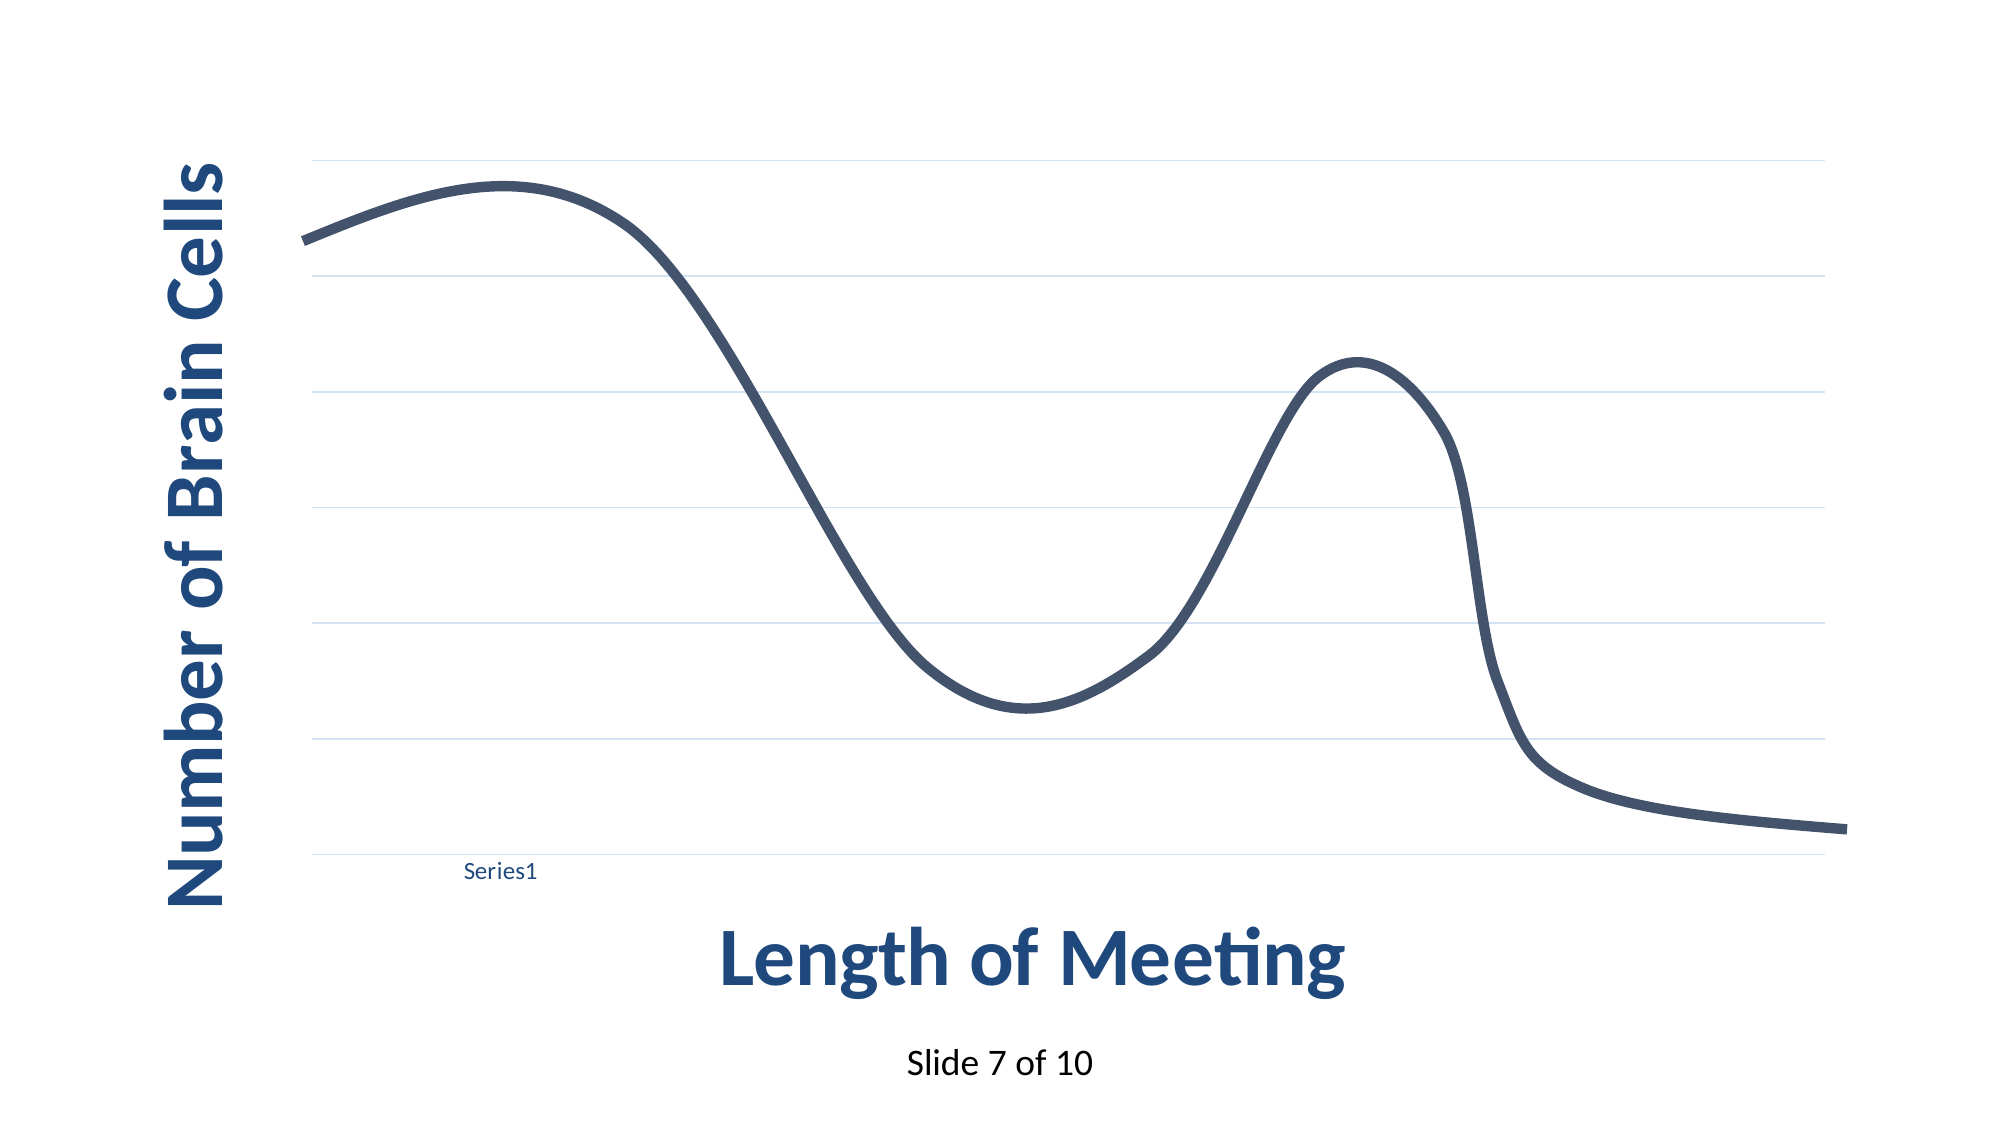

### Chart

| Category |  |
|---|---|
|  | None |
|  | None |
|  | None |
|  | None |
Slide 7 of 10